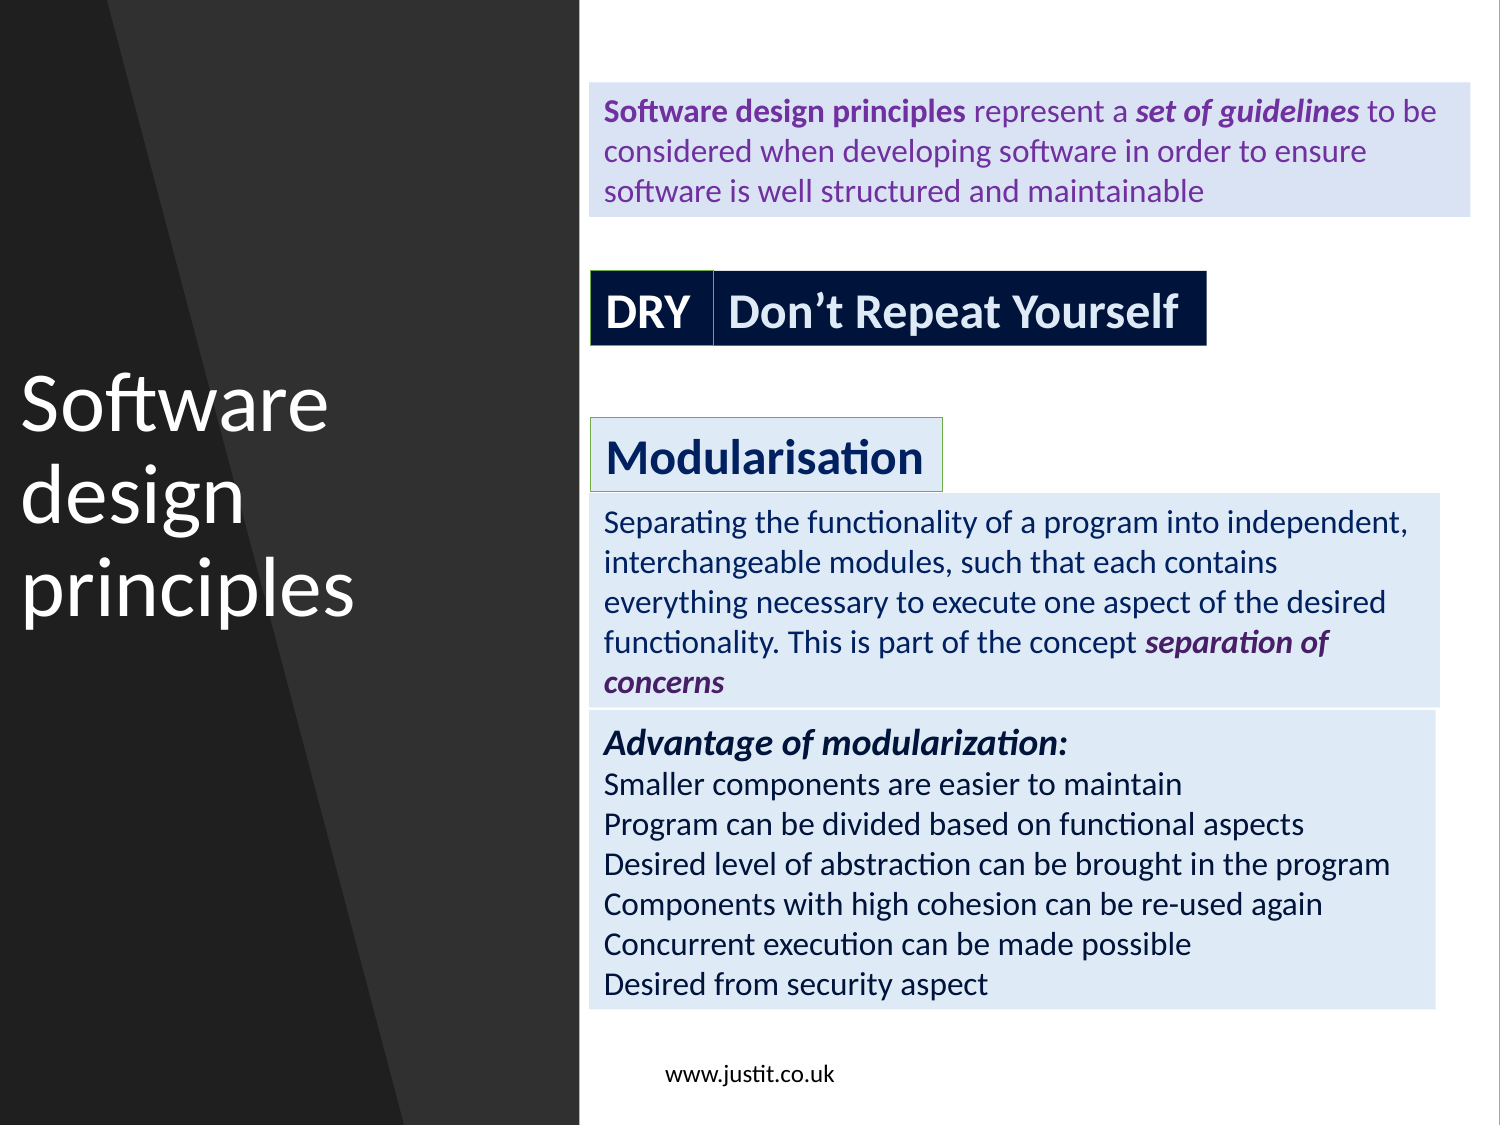

Software design principles represent a set of guidelines to be considered when developing software in order to ensure software is well structured and maintainable
DRY
Don’t Repeat Yourself
# Software design principles
Modularisation
Separating the functionality of a program into independent, interchangeable modules, such that each contains everything necessary to execute one aspect of the desired functionality. This is part of the concept separation of concerns
Advantage of modularization:
Smaller components are easier to maintain
Program can be divided based on functional aspects
Desired level of abstraction can be brought in the program
Components with high cohesion can be re-used again
Concurrent execution can be made possible
Desired from security aspect
www.justit.co.uk